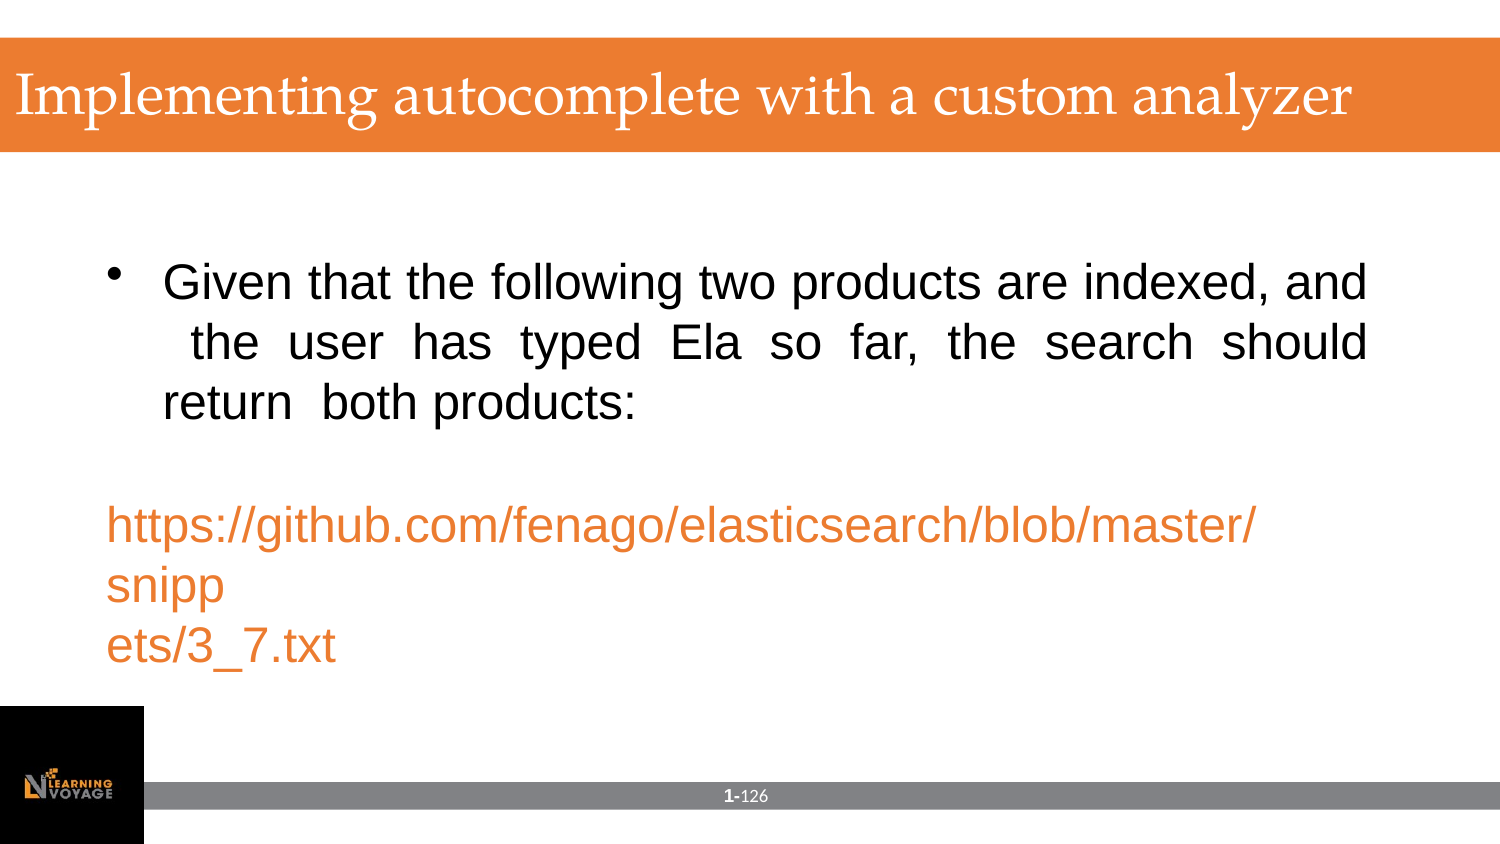

# Implementing autocomplete with a custom analyzer
Given that the following two products are indexed, and  the user has typed Ela so far, the search should return  both products:

https://github.com/fenago/elasticsearch/blob/master/snipp
ets/3_7.txt
1-126